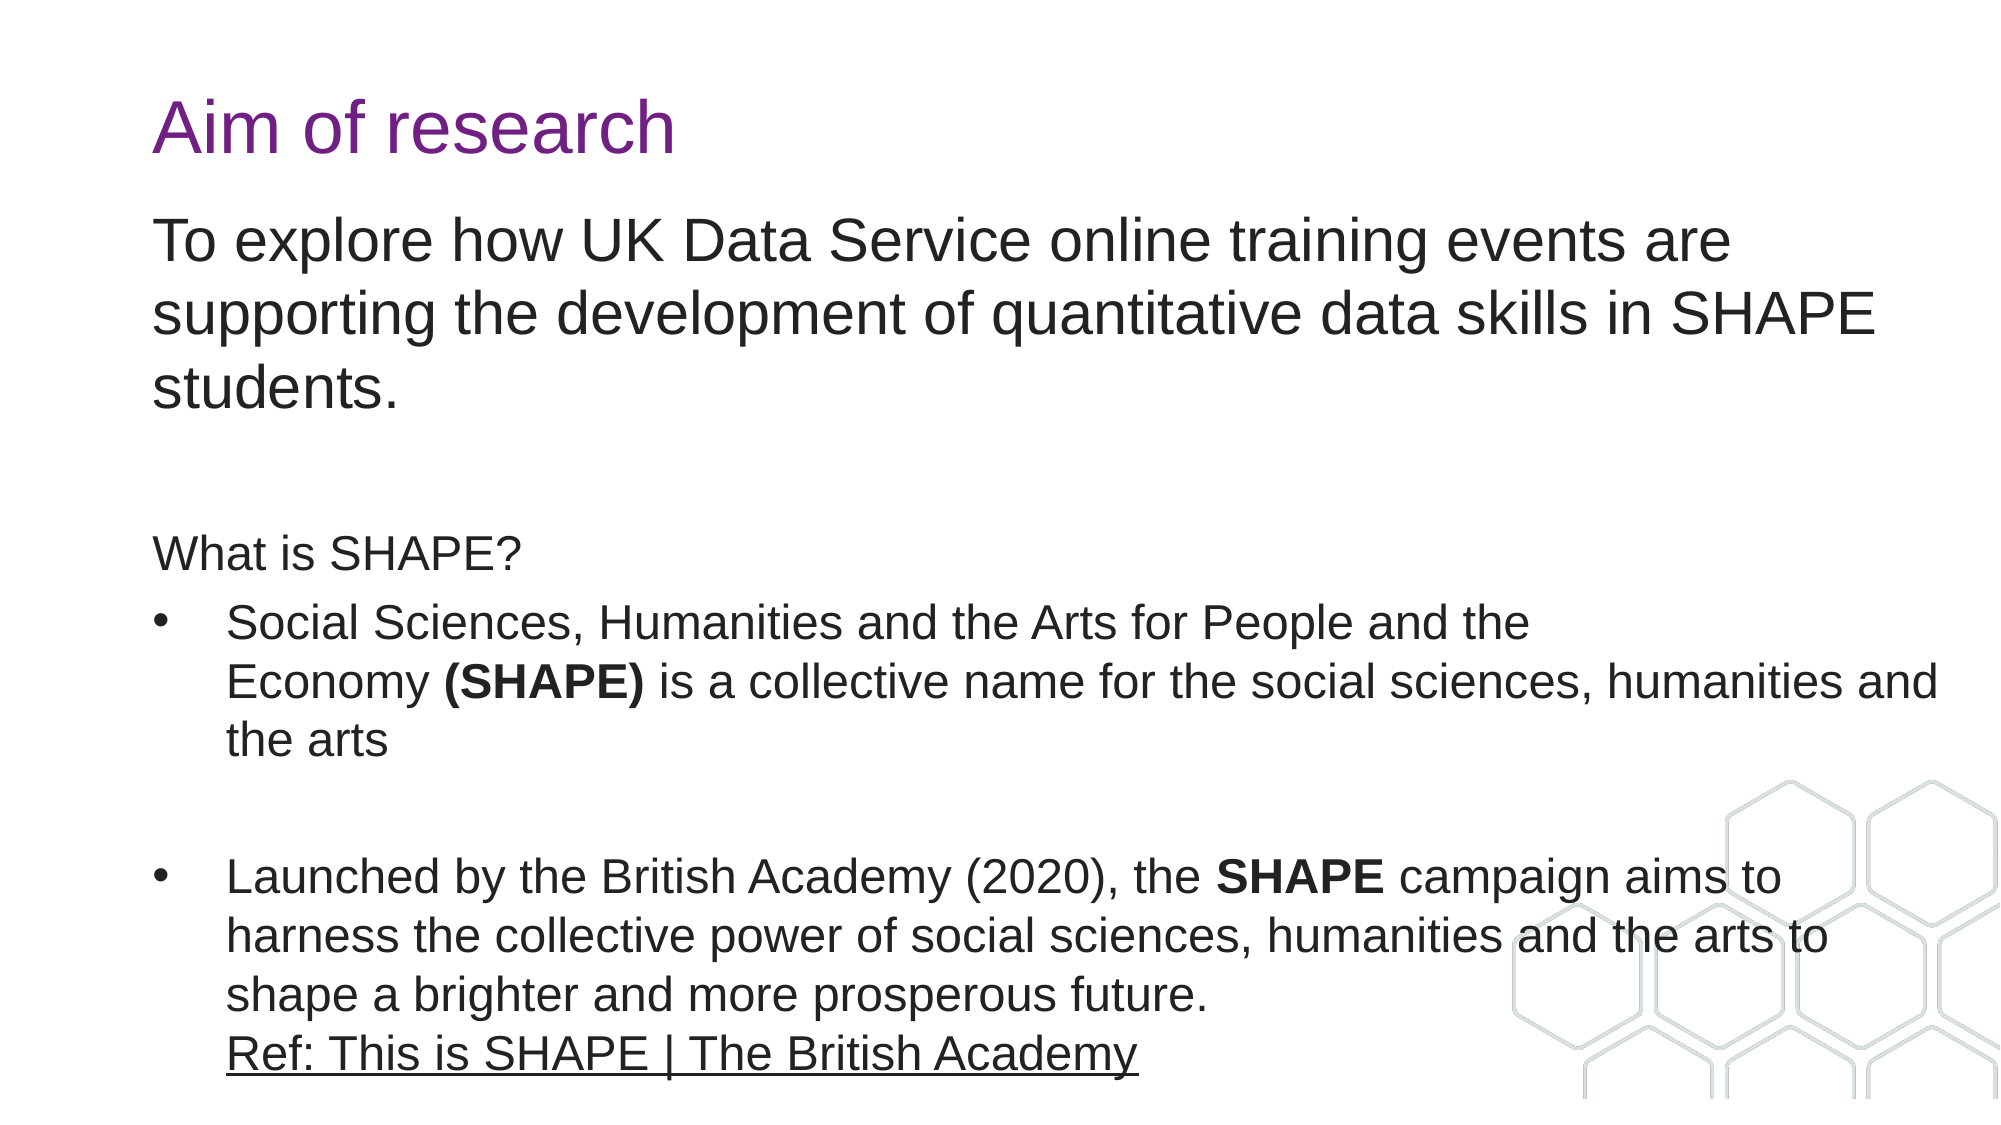

# Aim of research
To explore how UK Data Service online training events are supporting the development of quantitative data skills in SHAPE students.

What is SHAPE?
Social Sciences, Humanities and the Arts for People and the Economy (SHAPE) is a collective name for the social sciences, humanities and the arts

Launched by the British Academy (2020), the SHAPE campaign aims to harness the collective power of social sciences, humanities and the arts to shape a brighter and more prosperous future. Ref: This is SHAPE | The British Academy